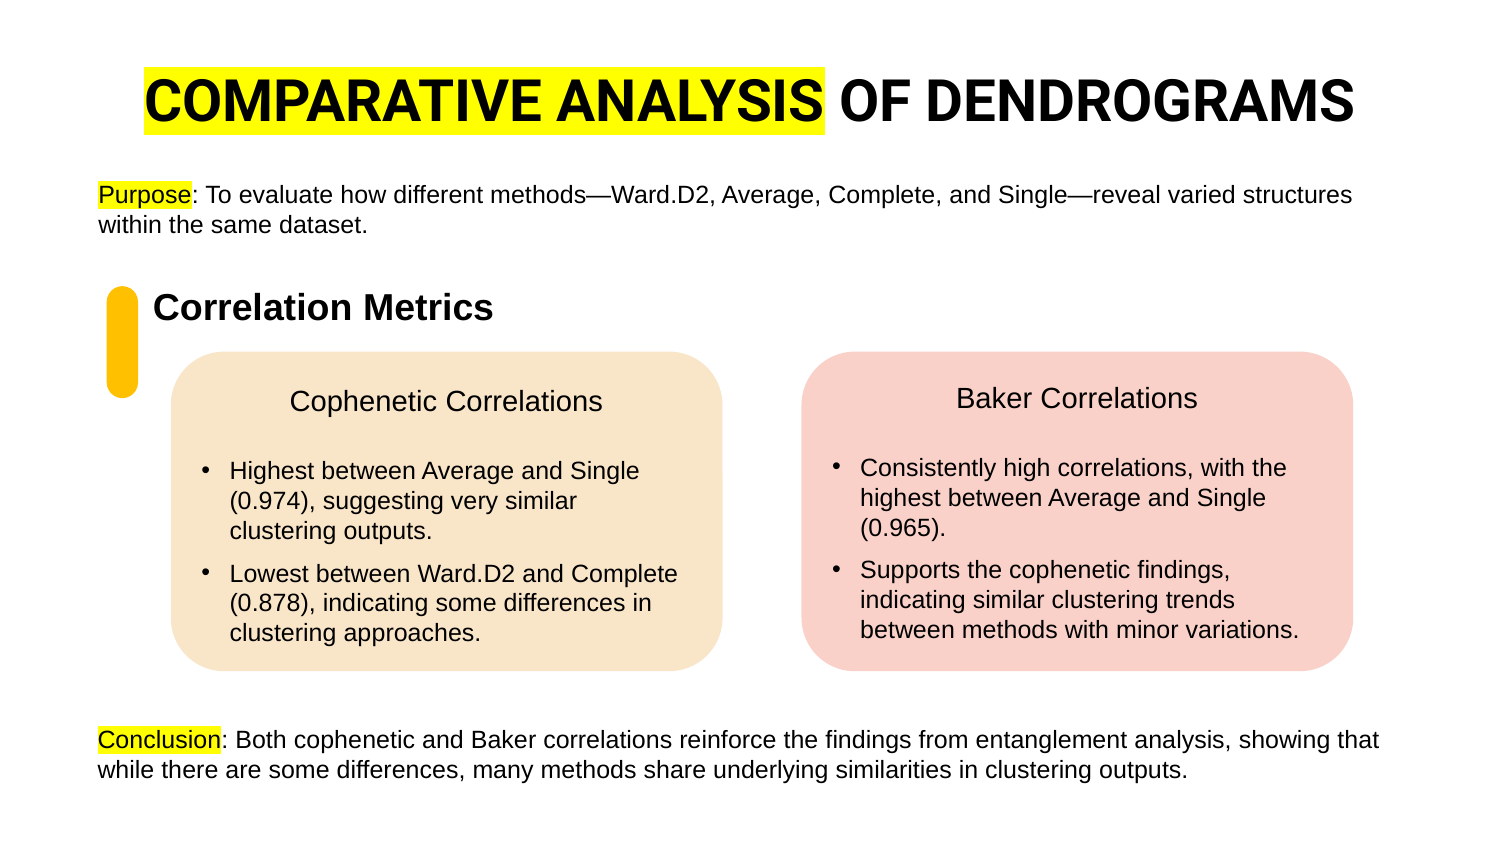

# COMPARATIVE ANALYSIS OF DENDROGRAMS
Purpose: To evaluate how different methods—Ward.D2, Average, Complete, and Single—reveal varied structures within the same dataset.
Correlation Metrics

Cophenetic Correlations
Highest between Average and Single (0.974), suggesting very similar clustering outputs.
Lowest between Ward.D2 and Complete (0.878), indicating some differences in clustering approaches.
Baker Correlations
Consistently high correlations, with the highest between Average and Single (0.965).
Supports the cophenetic findings, indicating similar clustering trends between methods with minor variations.
Conclusion: Both cophenetic and Baker correlations reinforce the findings from entanglement analysis, showing that while there are some differences, many methods share underlying similarities in clustering outputs.